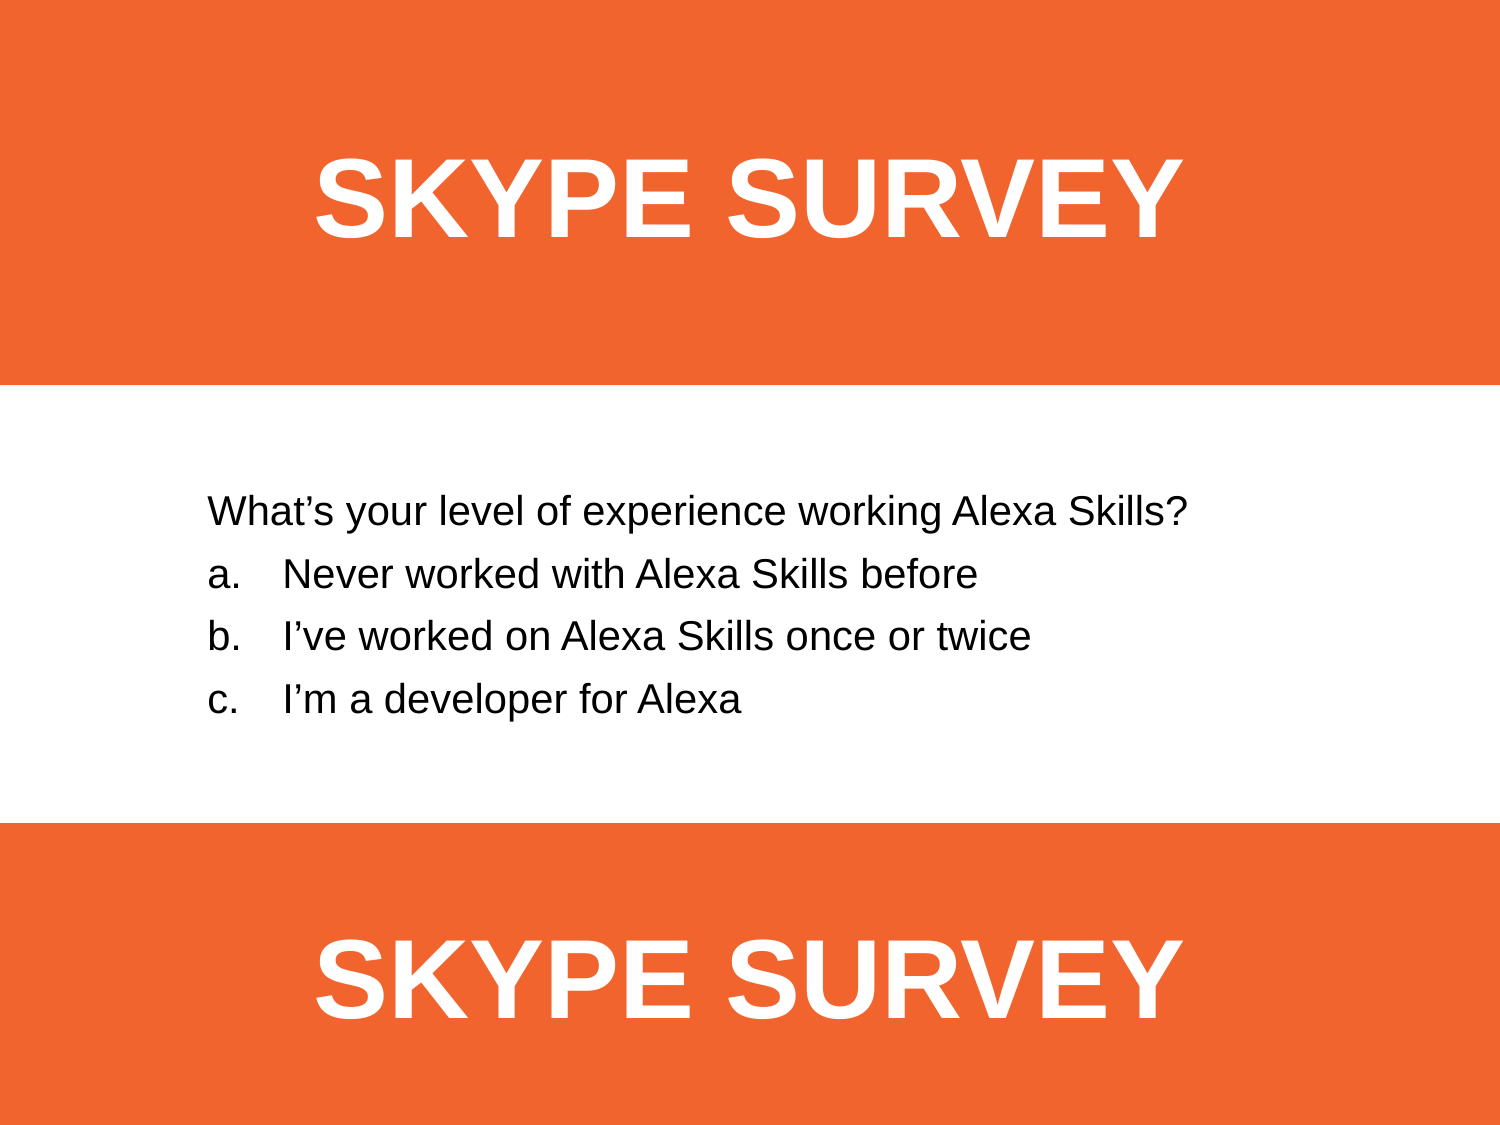

SKYPE SURVEY
# Survey
What’s your level of experience working Alexa Skills?
Never worked with Alexa Skills before
I’ve worked on Alexa Skills once or twice
I’m a developer for Alexa
SKYPE SURVEY